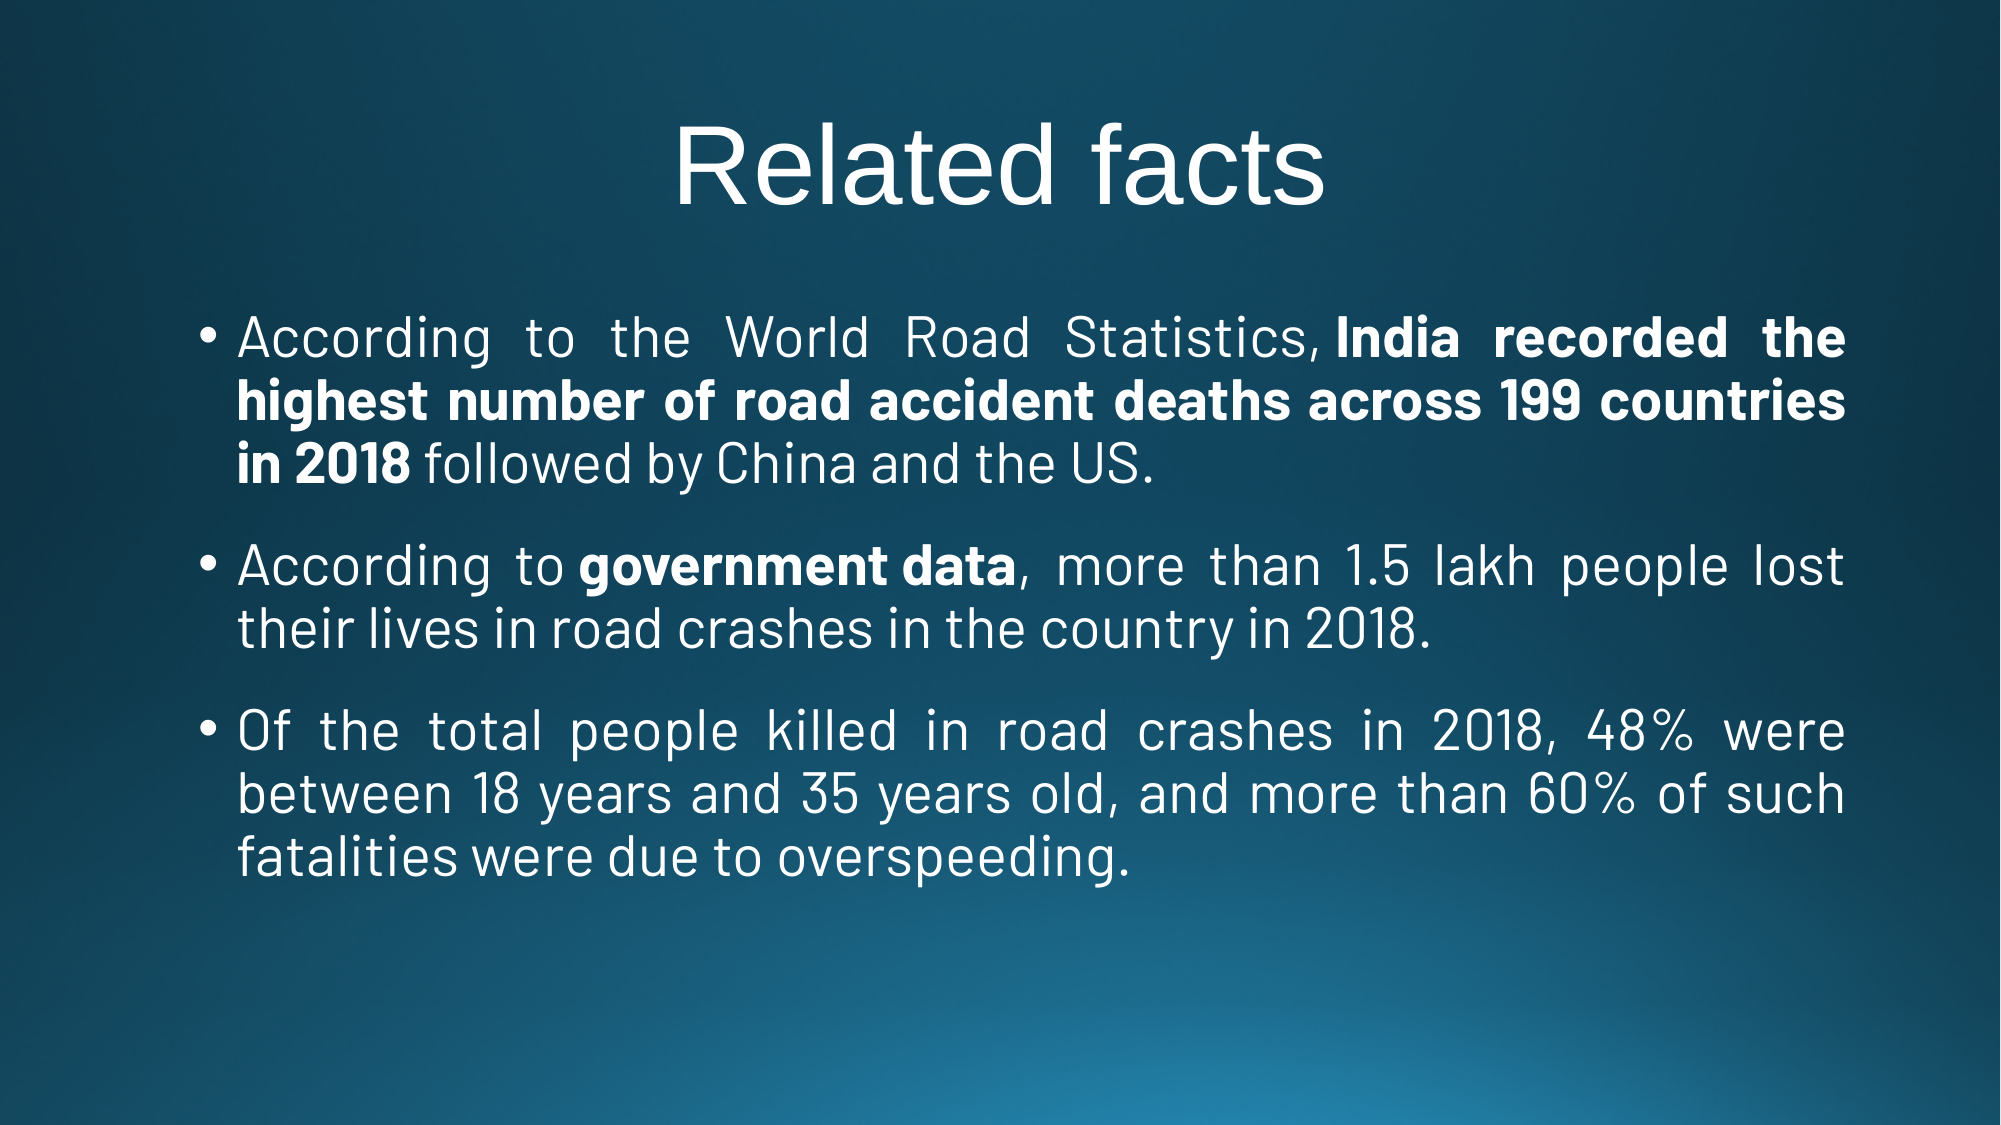

# Related facts
According to the World Road Statistics, India recorded the highest number of road accident deaths across 199 countries in 2018 followed by China and the US.
According to government data, more than 1.5 lakh people lost their lives in road crashes in the country in 2018.
Of the total people killed in road crashes in 2018, 48% were between 18 years and 35 years old, and more than 60% of such fatalities were due to overspeeding.